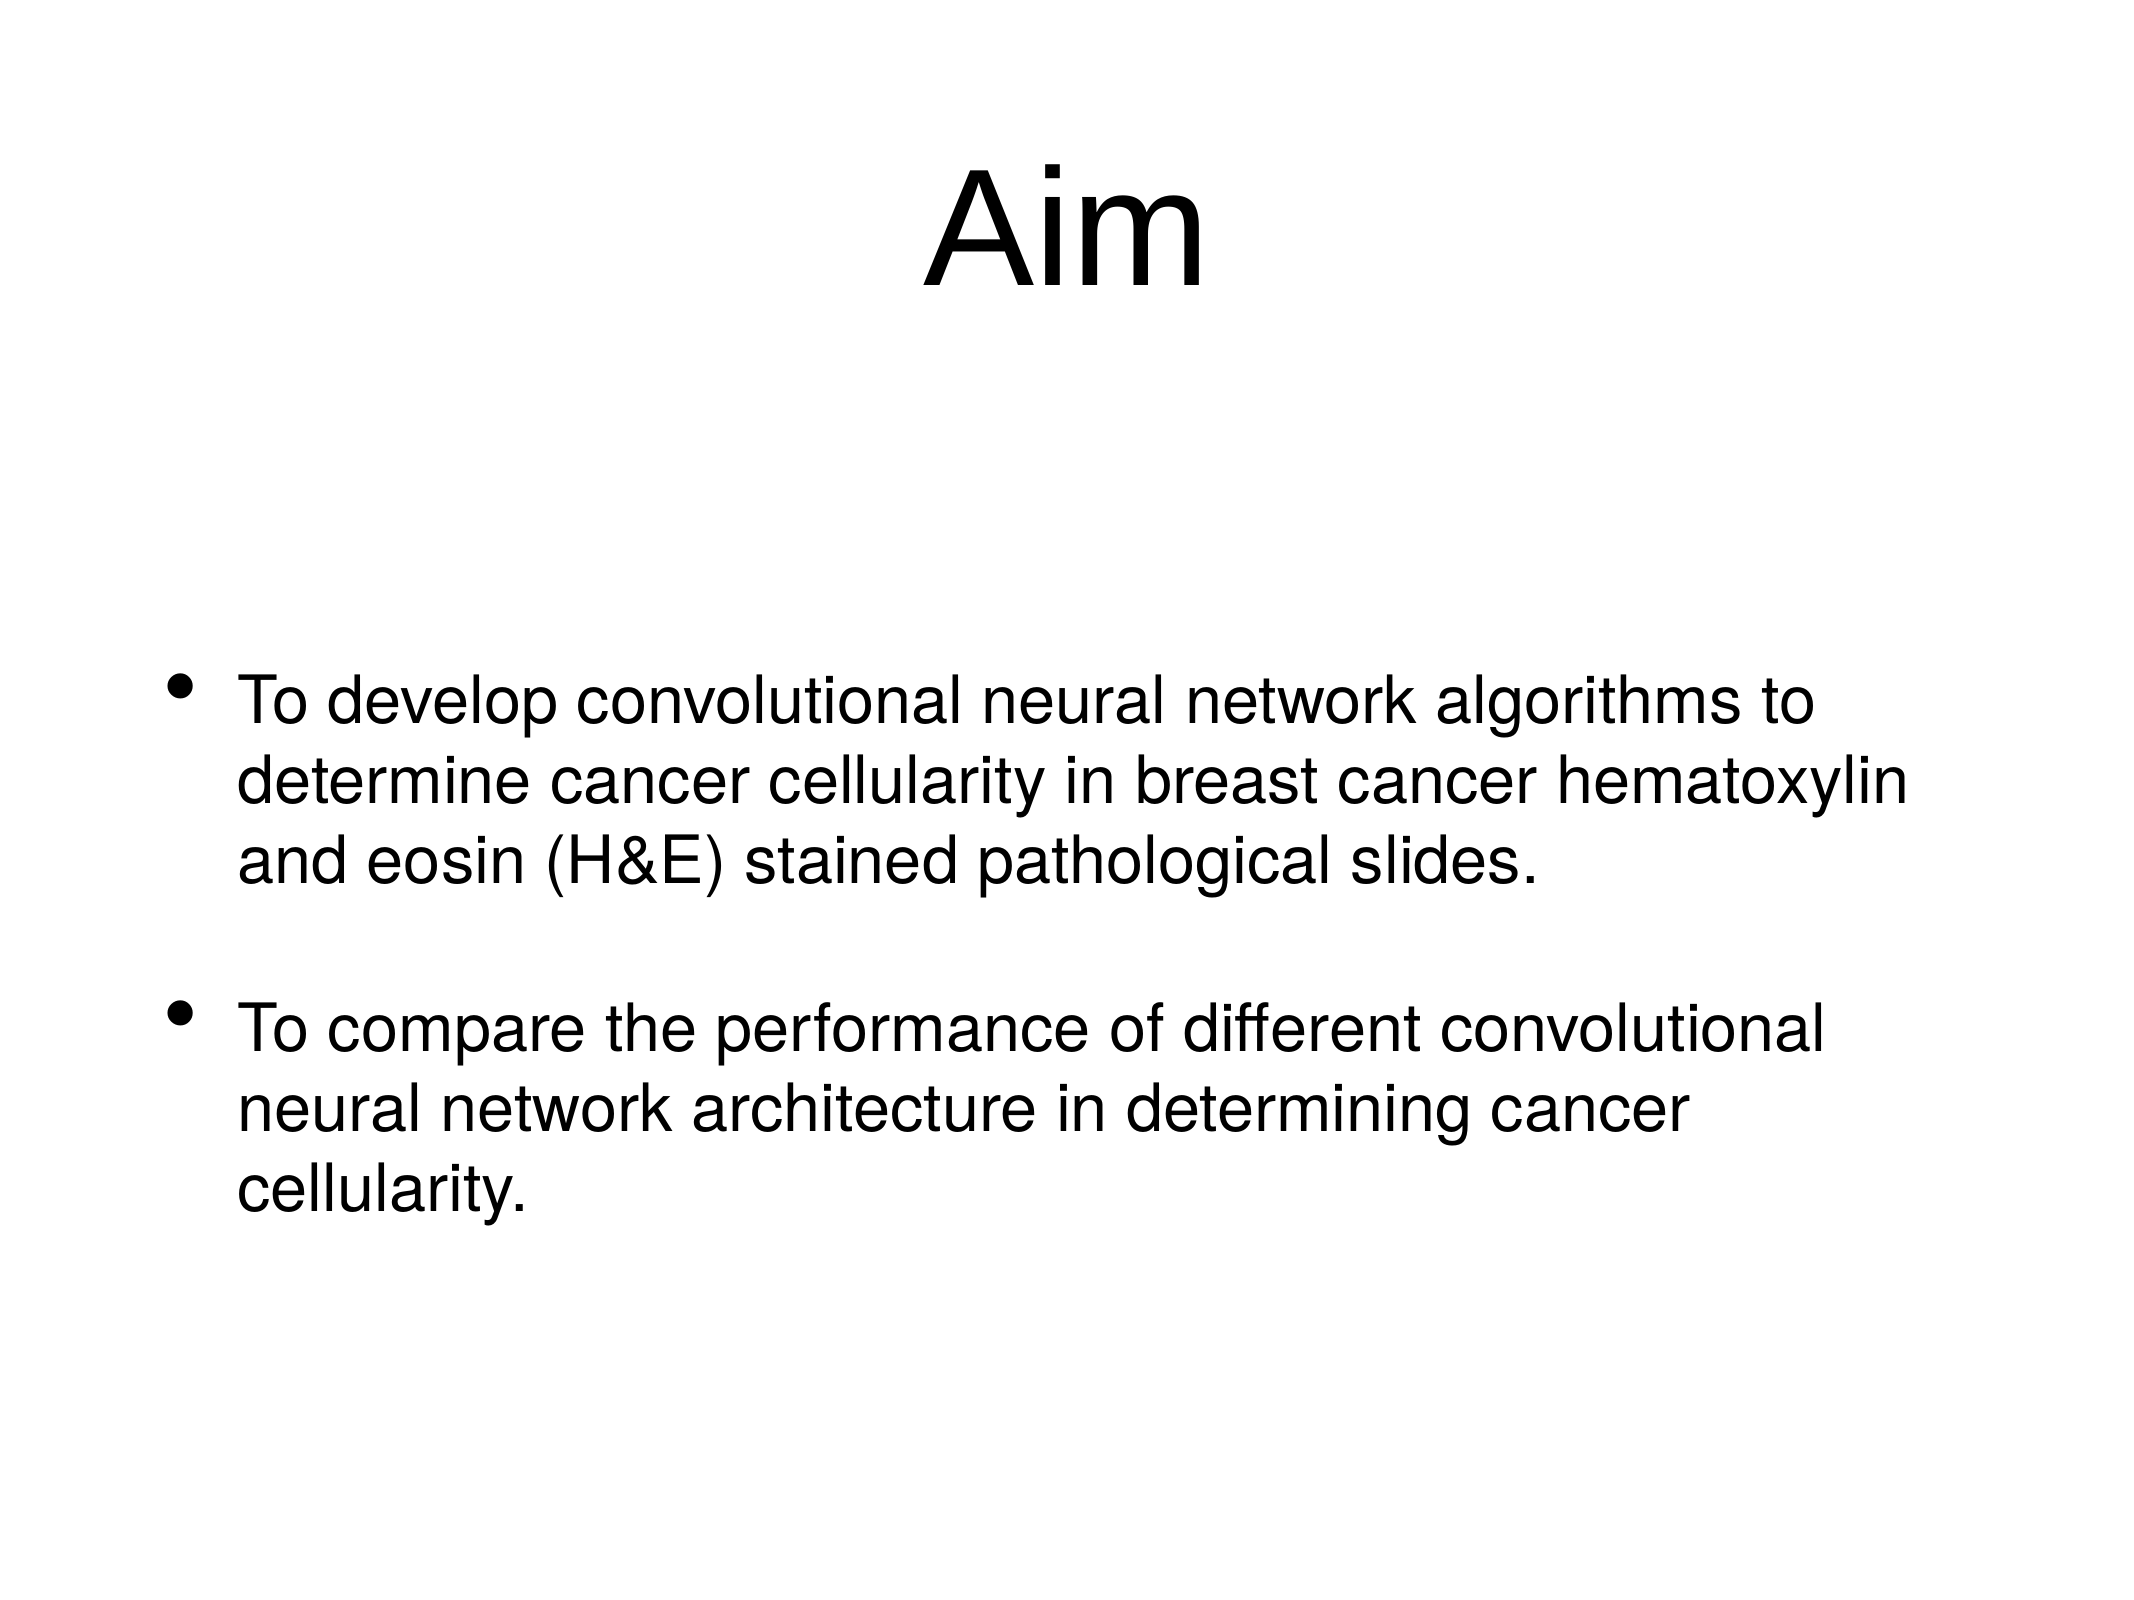

# Aim
To develop convolutional neural network algorithms to determine cancer cellularity in breast cancer hematoxylin and eosin (H&E) stained pathological slides.
To compare the performance of different convolutional neural network architecture in determining cancer cellularity.